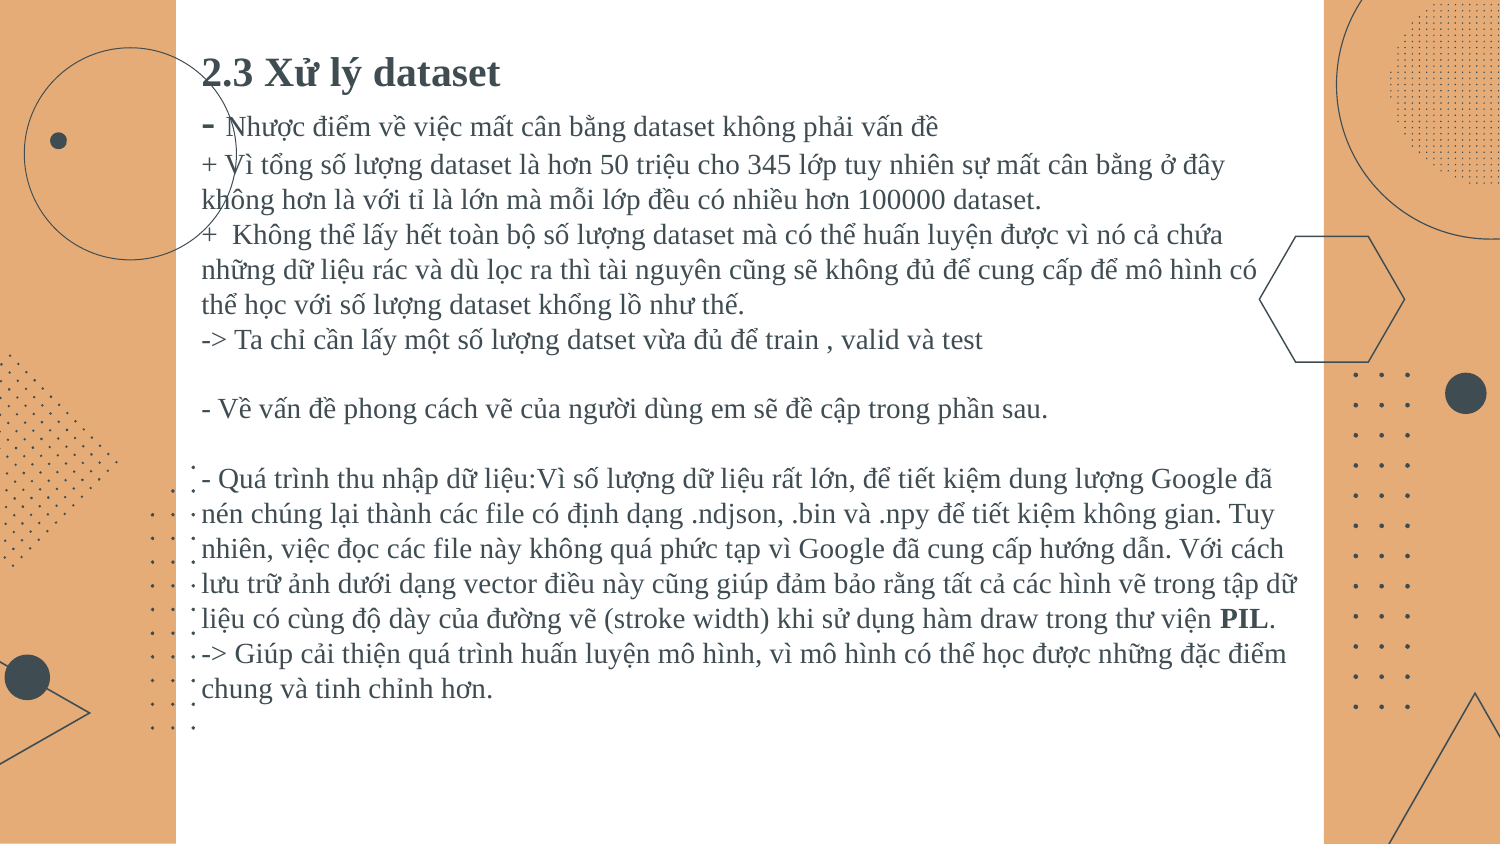

# 2.3 Xử lý dataset - Nhược điểm về việc mất cân bằng dataset không phải vấn đề + Vì tổng số lượng dataset là hơn 50 triệu cho 345 lớp tuy nhiên sự mất cân bằng ở đây không hơn là với tỉ là lớn mà mỗi lớp đều có nhiều hơn 100000 dataset. +  Không thể lấy hết toàn bộ số lượng dataset mà có thể huấn luyện được vì nó cả chứa những dữ liệu rác và dù lọc ra thì tài nguyên cũng sẽ không đủ để cung cấp để mô hình có thể học với số lượng dataset khổng lồ như thế. -> Ta chỉ cần lấy một số lượng datset vừa đủ để train , valid và test - Về vấn đề phong cách vẽ của người dùng em sẽ đề cập trong phần sau. - Quá trình thu nhập dữ liệu:Vì số lượng dữ liệu rất lớn, để tiết kiệm dung lượng Google đã nén chúng lại thành các file có định dạng .ndjson, .bin và .npy để tiết kiệm không gian. Tuy nhiên, việc đọc các file này không quá phức tạp vì Google đã cung cấp hướng dẫn. Với cách lưu trữ ảnh dưới dạng vector điều này cũng giúp đảm bảo rằng tất cả các hình vẽ trong tập dữ liệu có cùng độ dày của đường vẽ (stroke width) khi sử dụng hàm draw trong thư viện PIL. -> Giúp cải thiện quá trình huấn luyện mô hình, vì mô hình có thể học được những đặc điểm chung và tinh chỉnh hơn.